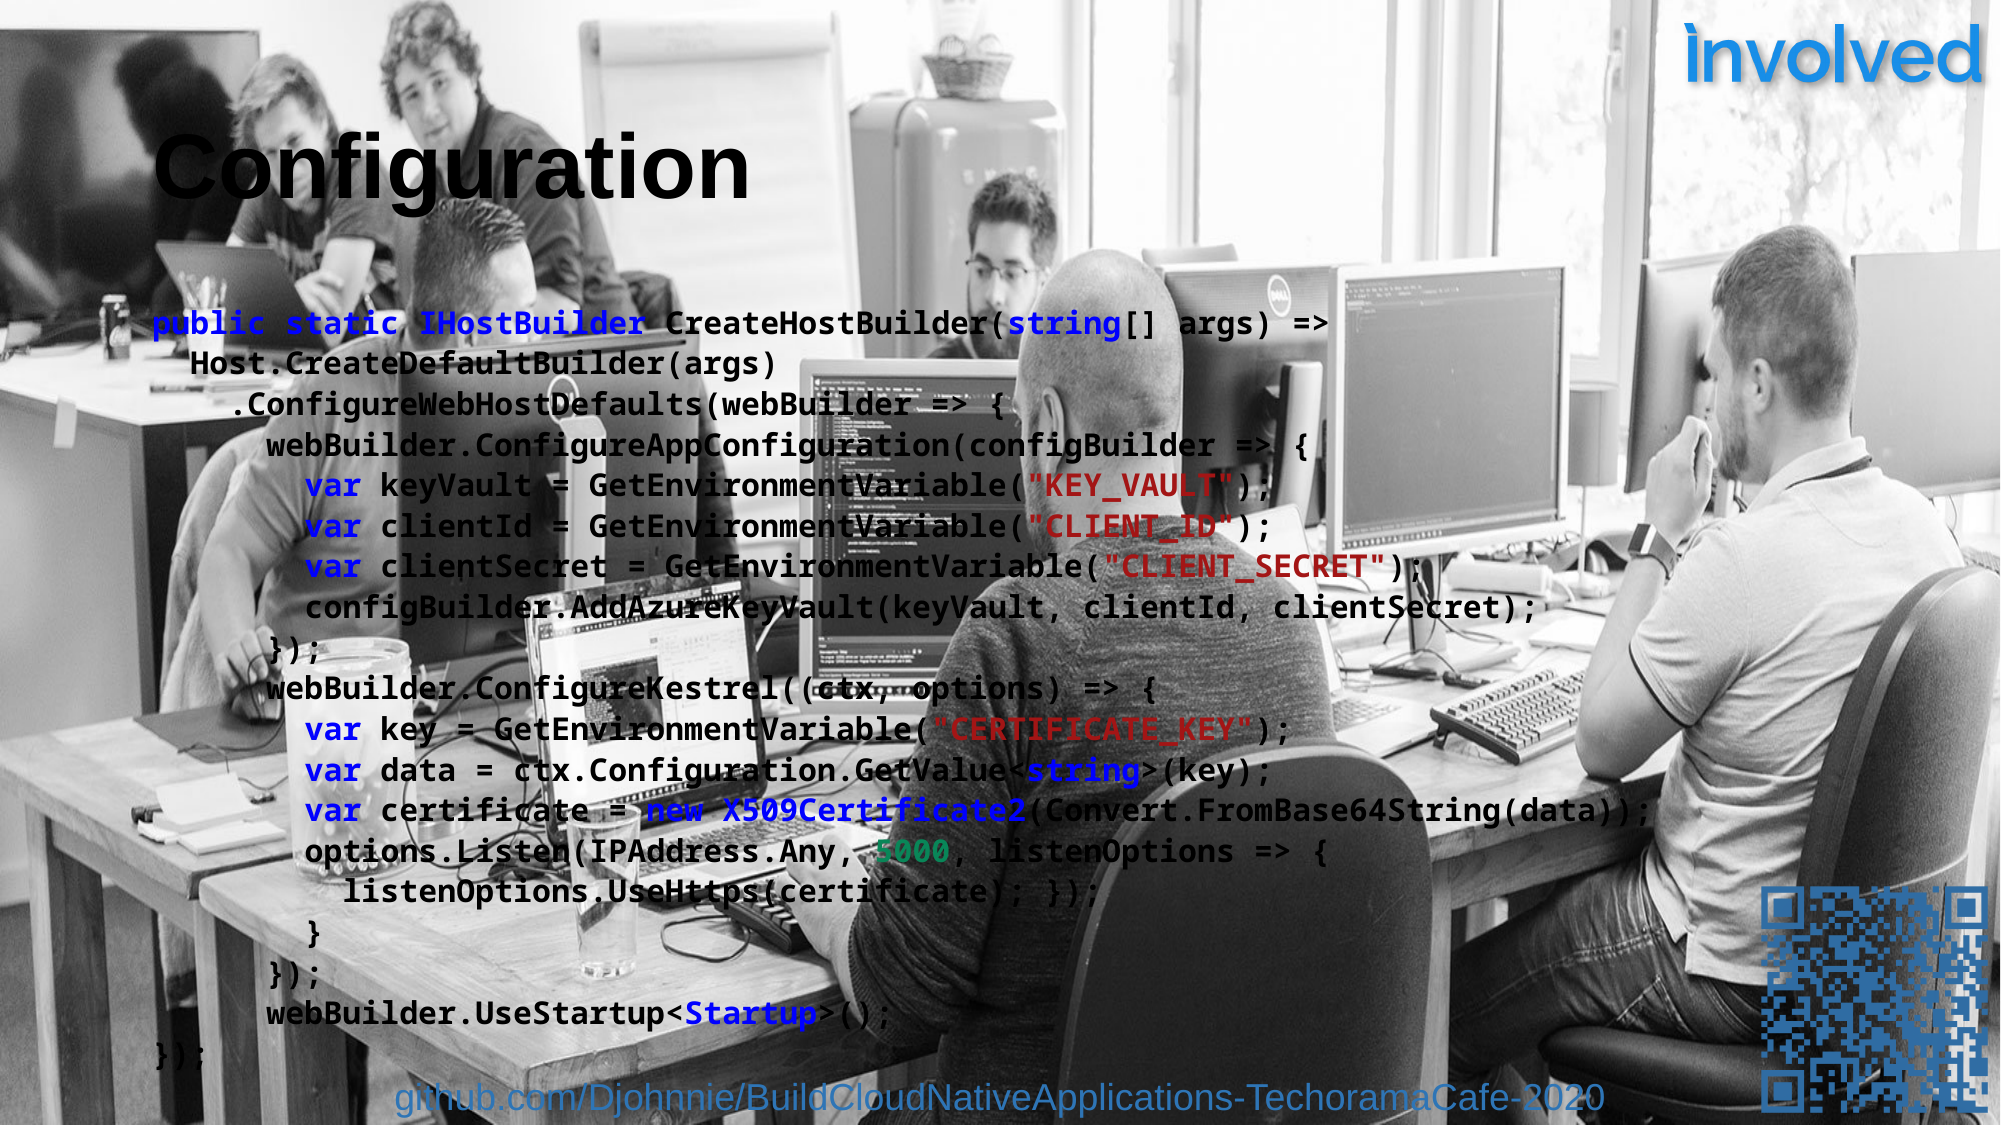

# Configuration
public static IHostBuilder CreateHostBuilder(string[] args) =>
  Host.CreateDefaultBuilder(args)
    .ConfigureWebHostDefaults(webBuilder => {
      webBuilder.ConfigureAppConfiguration(configBuilder => {
        var keyVault = GetEnvironmentVariable("KEY_VAULT");
        var clientId = GetEnvironmentVariable("CLIENT_ID");
        var clientSecret = GetEnvironmentVariable("CLIENT_SECRET");
        configBuilder.AddAzureKeyVault(keyVault, clientId, clientSecret);
      });
      webBuilder.ConfigureKestrel((ctx, options) => {
        var key = GetEnvironmentVariable("CERTIFICATE_KEY");
        var data = ctx.Configuration.GetValue<string>(key);
        var certificate = new X509Certificate2(Convert.FromBase64String(data));
        options.Listen(IPAddress.Any, 5000, listenOptions => {
          listenOptions.UseHttps(certificate); });
        }
      });
      webBuilder.UseStartup<Startup>();
});